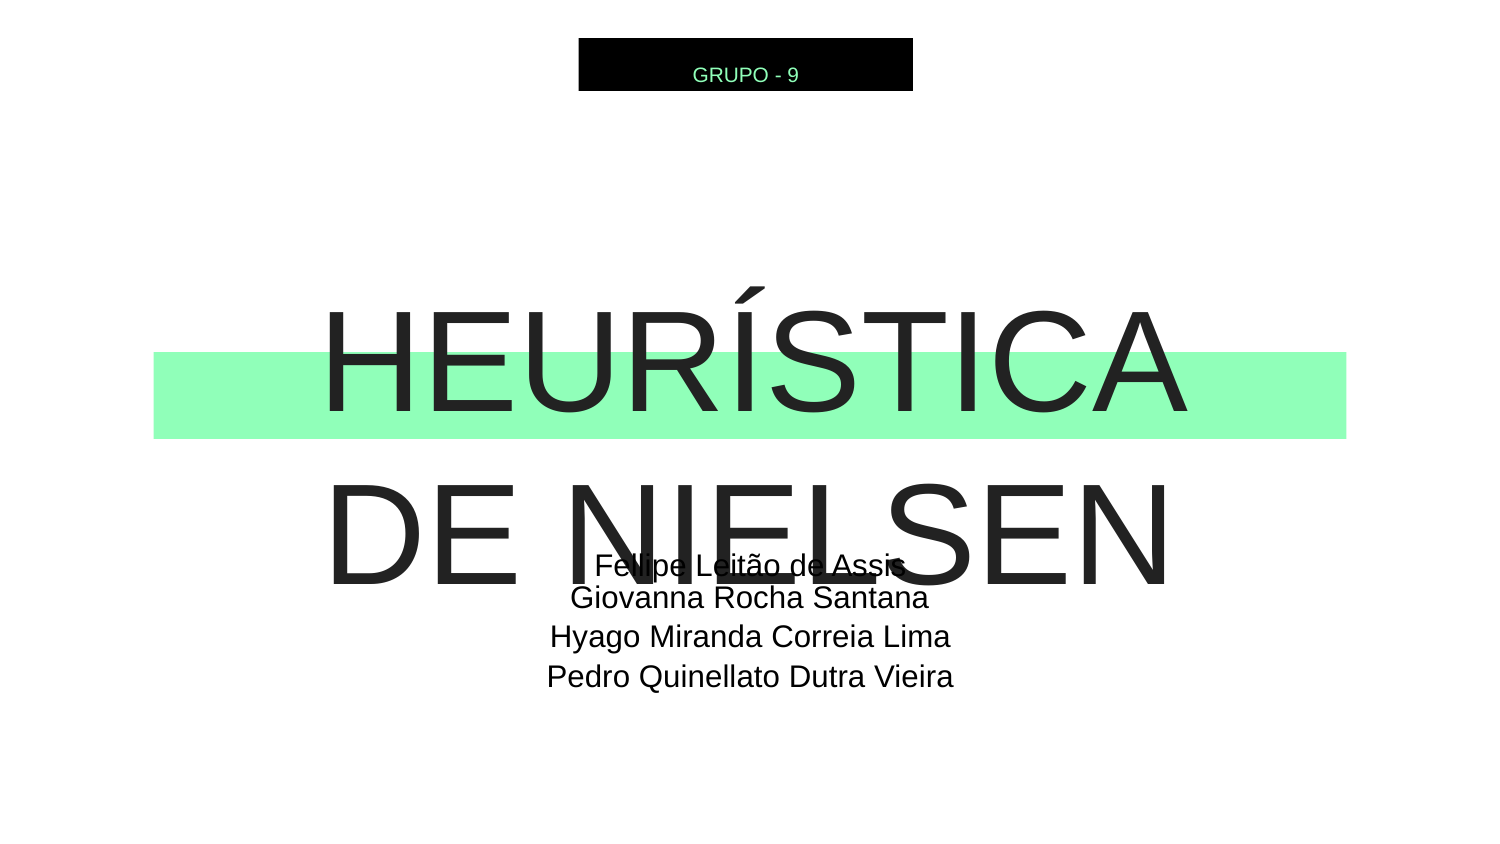

GRUPO - 9
HEURÍSTICA DE NIELSEN

Fellipe Leitão de Assis
Giovanna Rocha Santana
Hyago Miranda Correia Lima
Pedro Quinellato Dutra Vieira